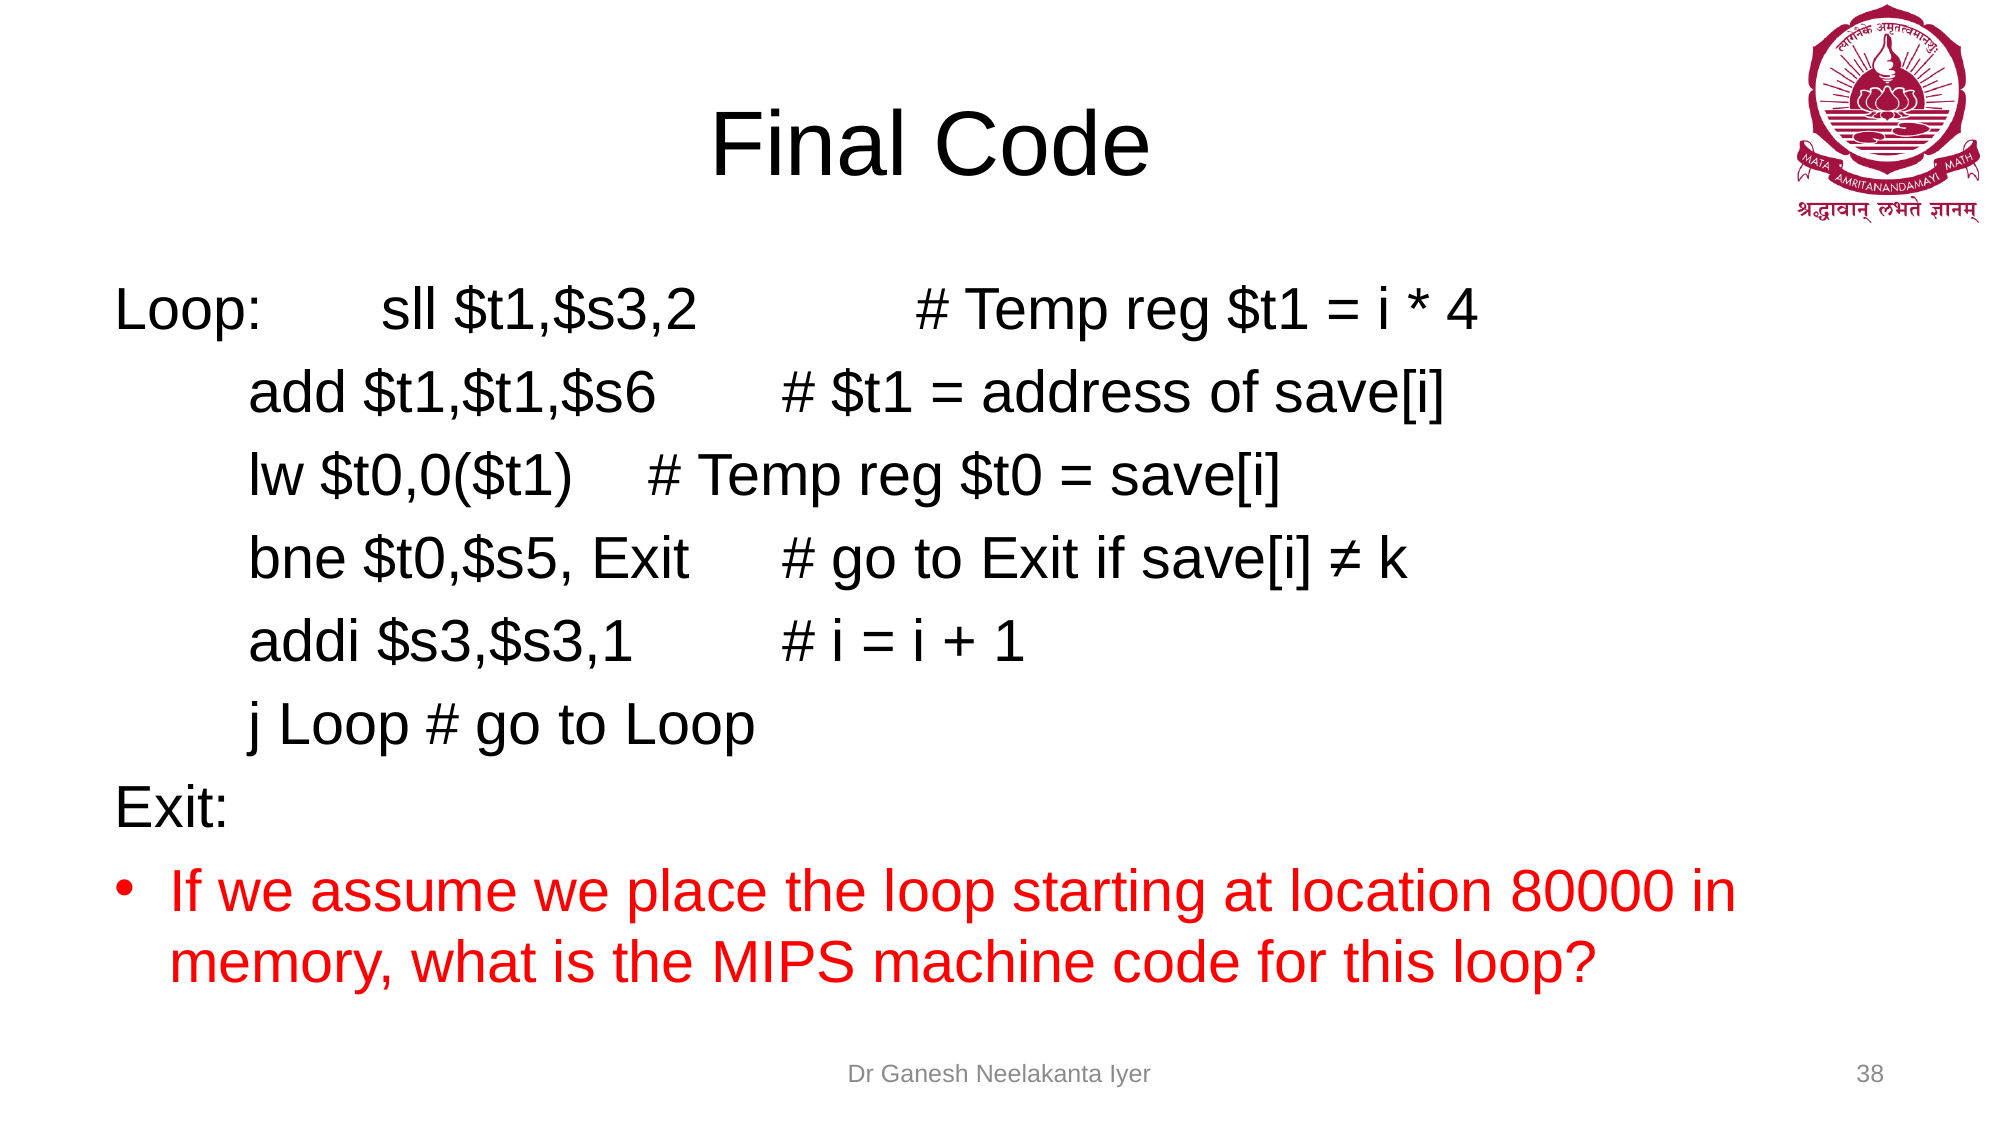

# Final Code
Loop: 	sll $t1,$s3,2 		# Temp reg $t1 = i * 4
		add $t1,$t1,$s6 	# $t1 = address of save[i]
		lw $t0,0($t1) 		# Temp reg $t0 = save[i]
		bne $t0,$s5, Exit 	# go to Exit if save[i] ≠ k
		addi $s3,$s3,1 	# i = i + 1
		j Loop # go to Loop
Exit:
If we assume we place the loop starting at location 80000 in memory, what is the MIPS machine code for this loop?
Dr Ganesh Neelakanta Iyer
38